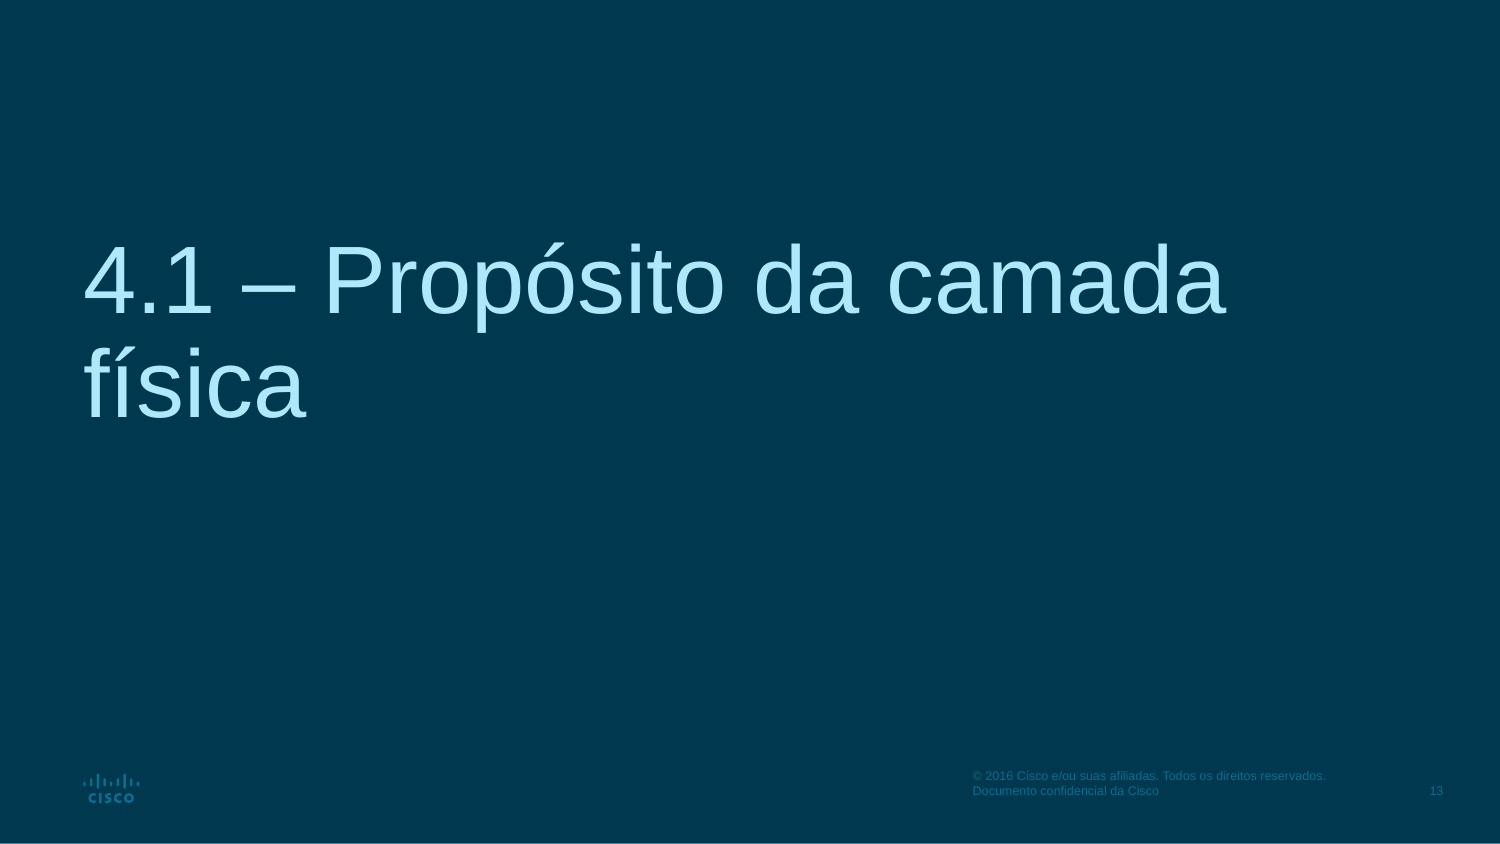

# 4.1 – Propósito da camada física